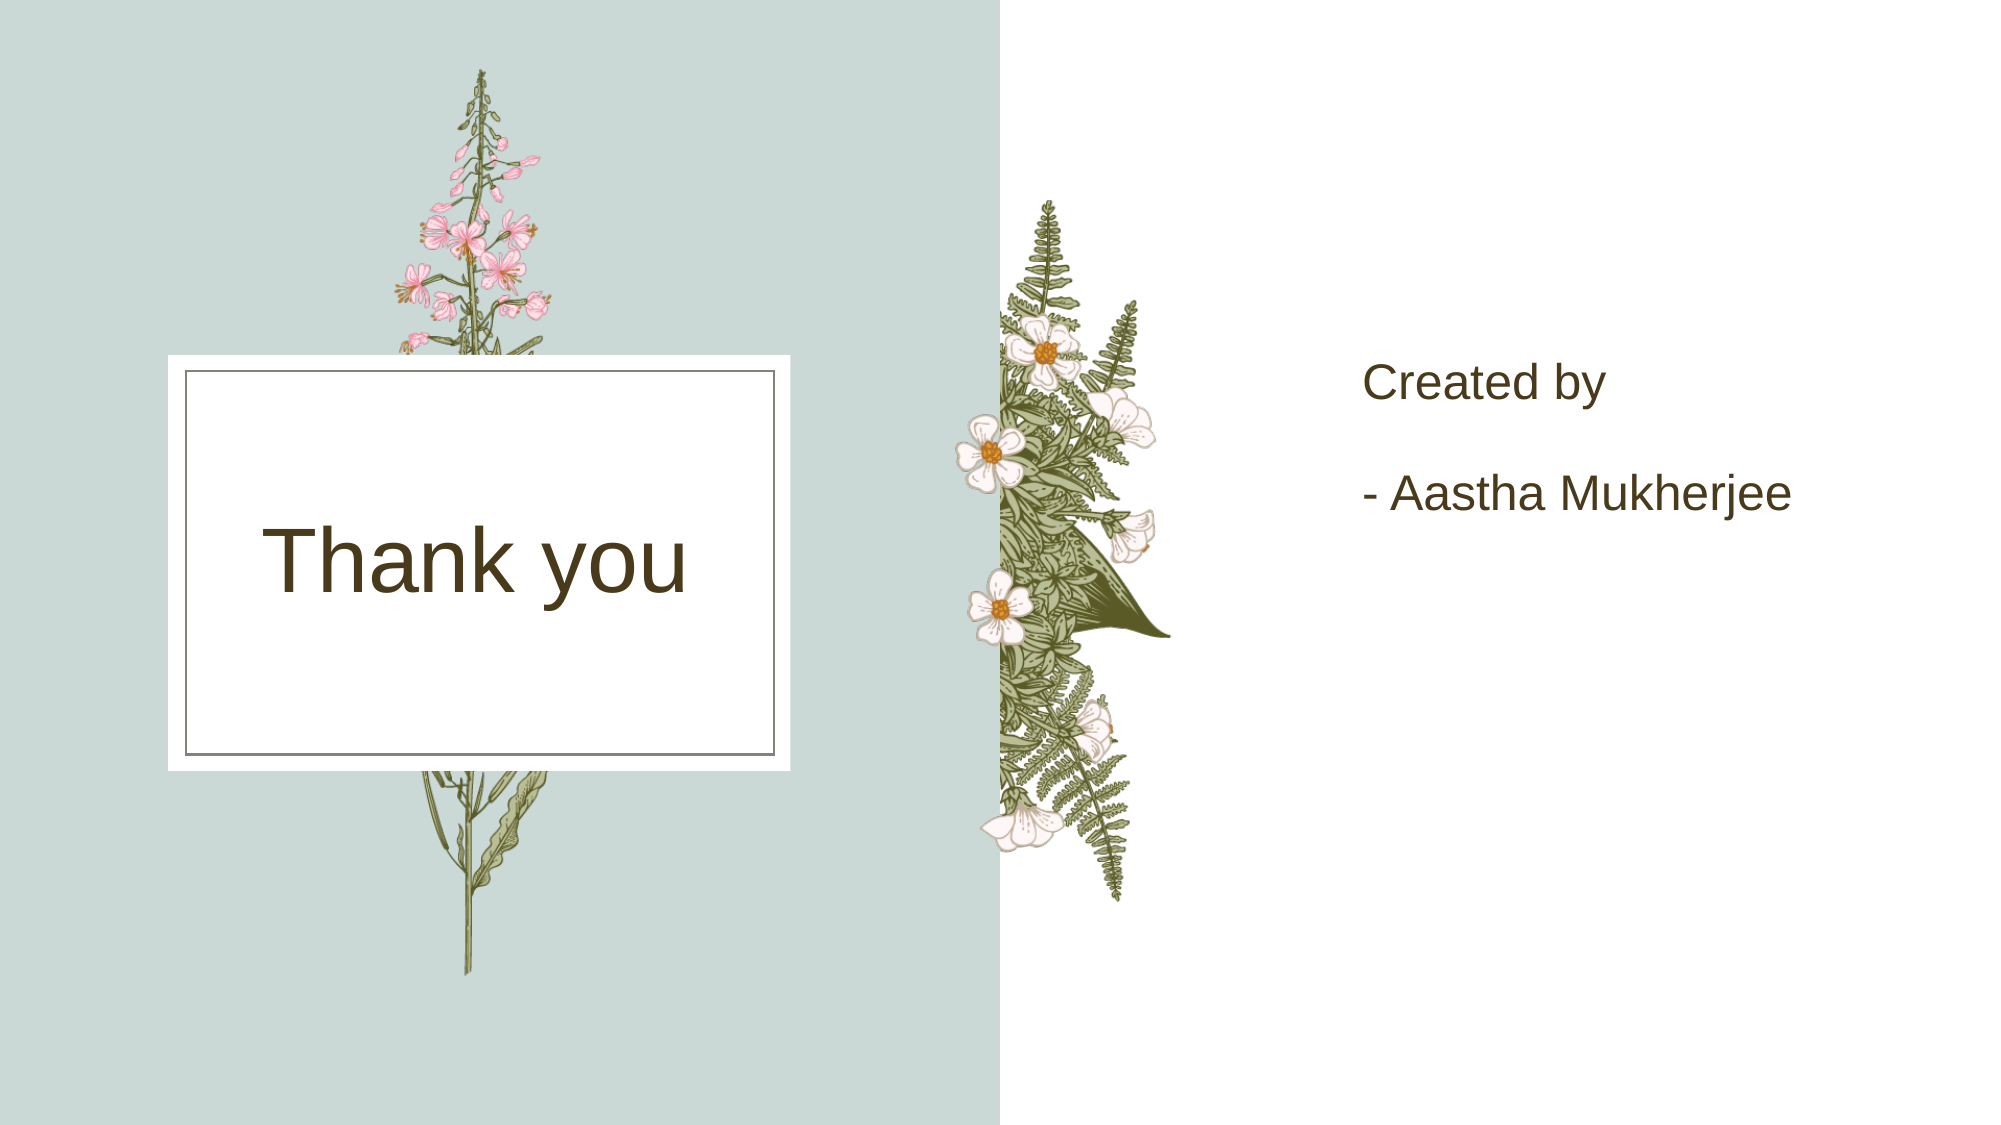

Created by
- Aastha Mukherjee

# Thank you